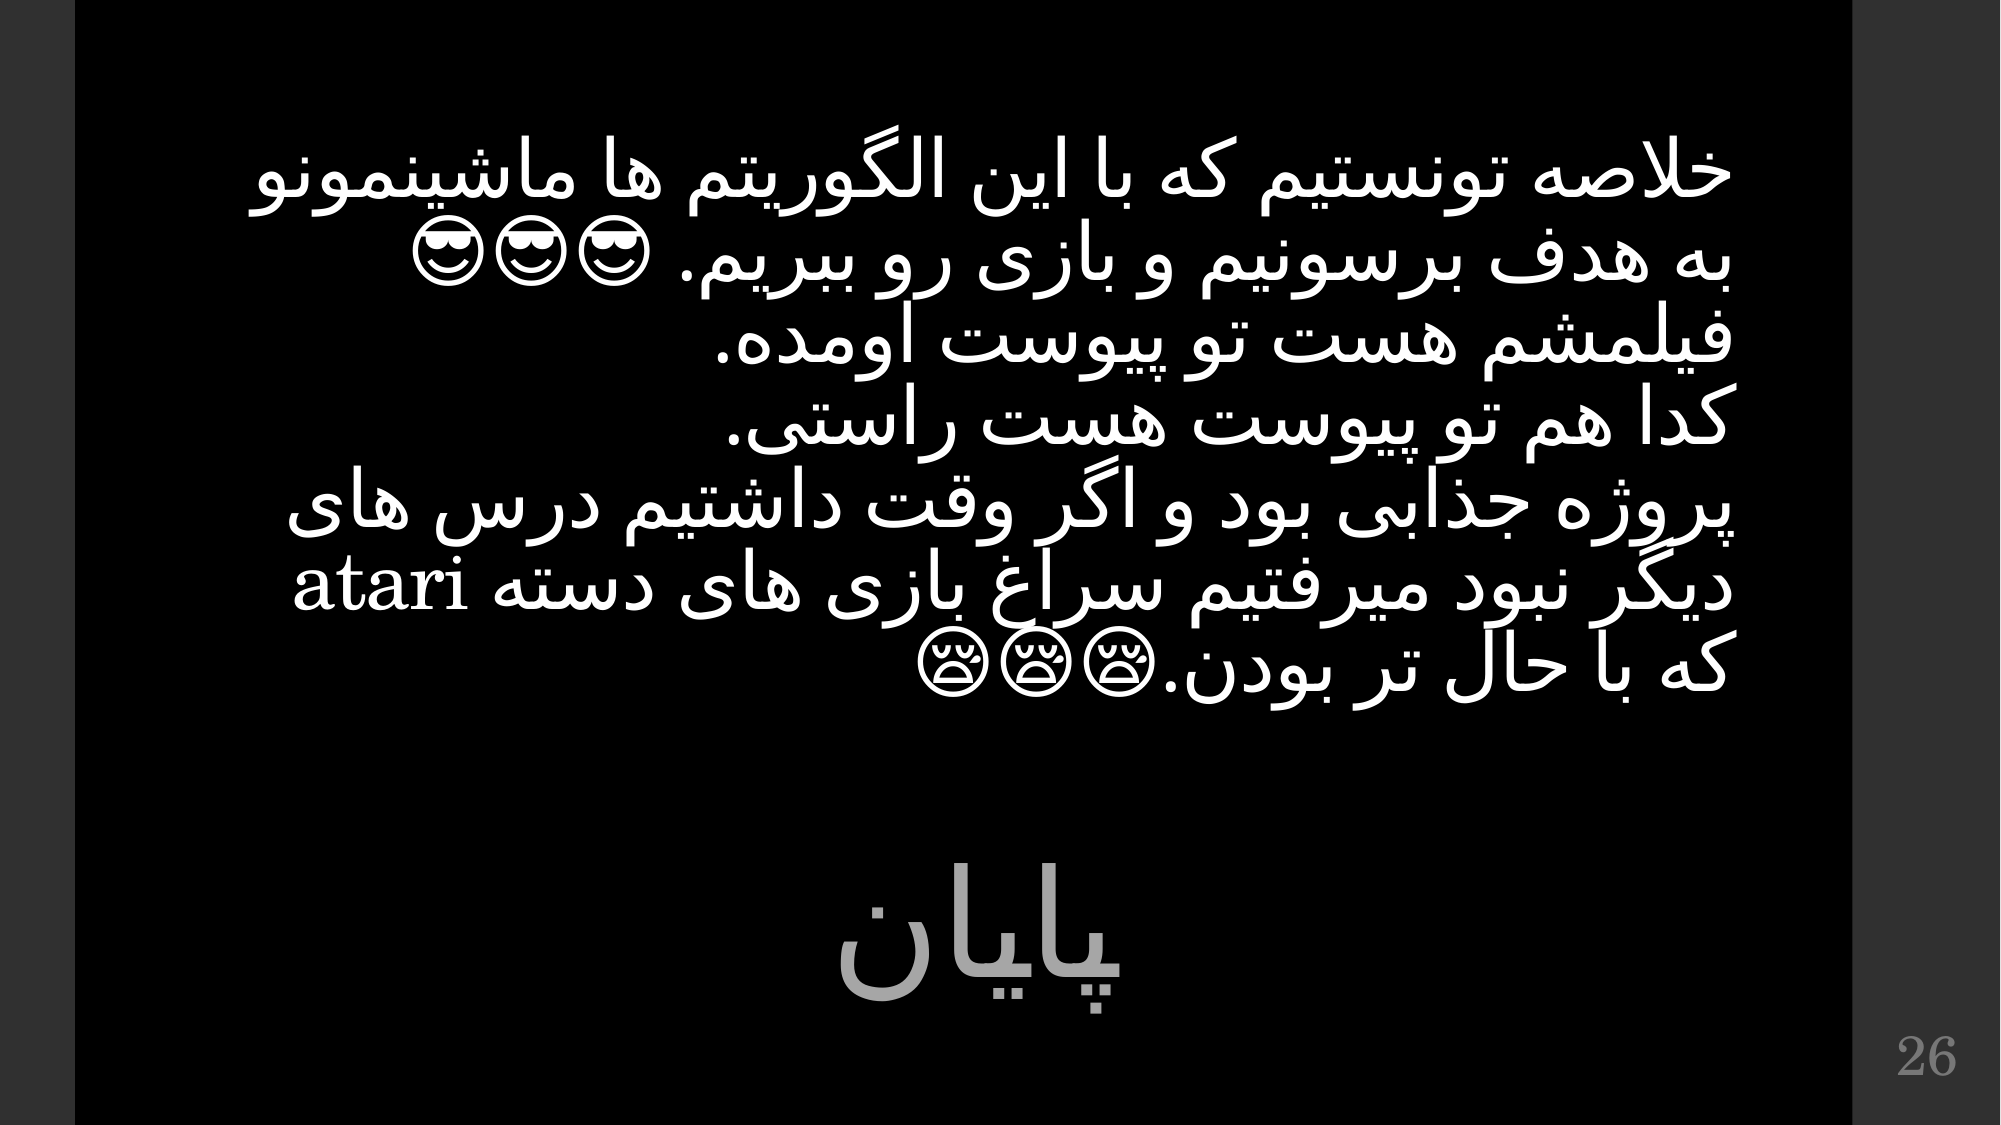

# خلاصه تونستیم که با این الگوریتم ها ماشینمونو به هدف برسونیم و بازی رو ببریم. 😎😎😎 فیلمشم هست تو پیوست اومده. کدا هم تو پیوست هست راستی. پروژه جذابی بود و اگر وقت داشتیم درس های دیگر نبود میرفتیم سراغ بازی های دسته atari که با حال تر بودن.😪😪😪
پایان
26